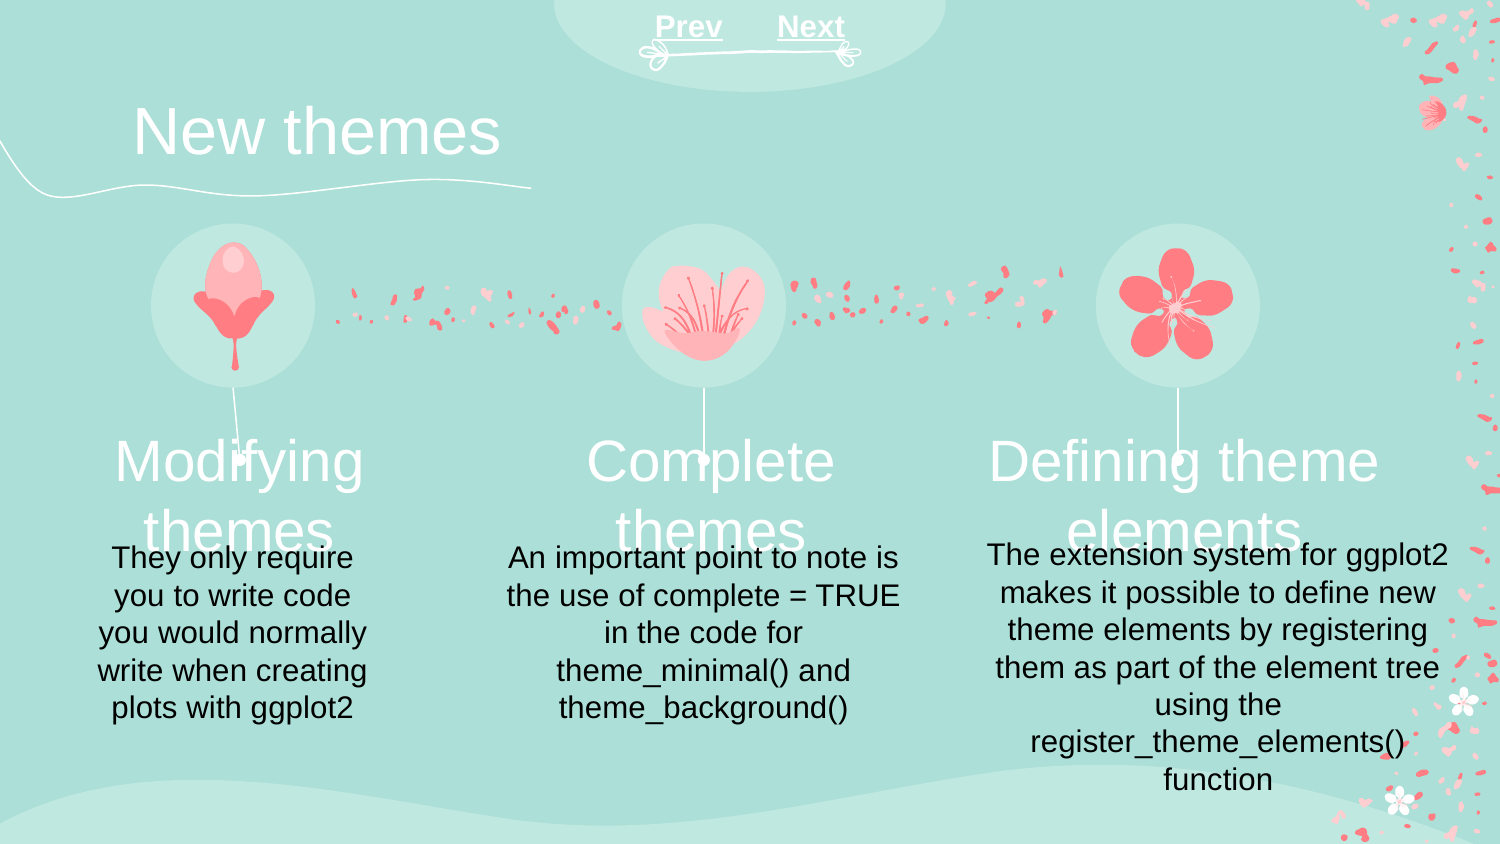

Prev
Next

# New themes

Modifying themes
Complete themes
Defining theme elements
An important point to note is the use of complete = TRUE in the code for theme_minimal() and theme_background()
They only require you to write code you would normally write when creating plots with ggplot2
The extension system for ggplot2 makes it possible to define new theme elements by registering them as part of the element tree using the register_theme_elements() function